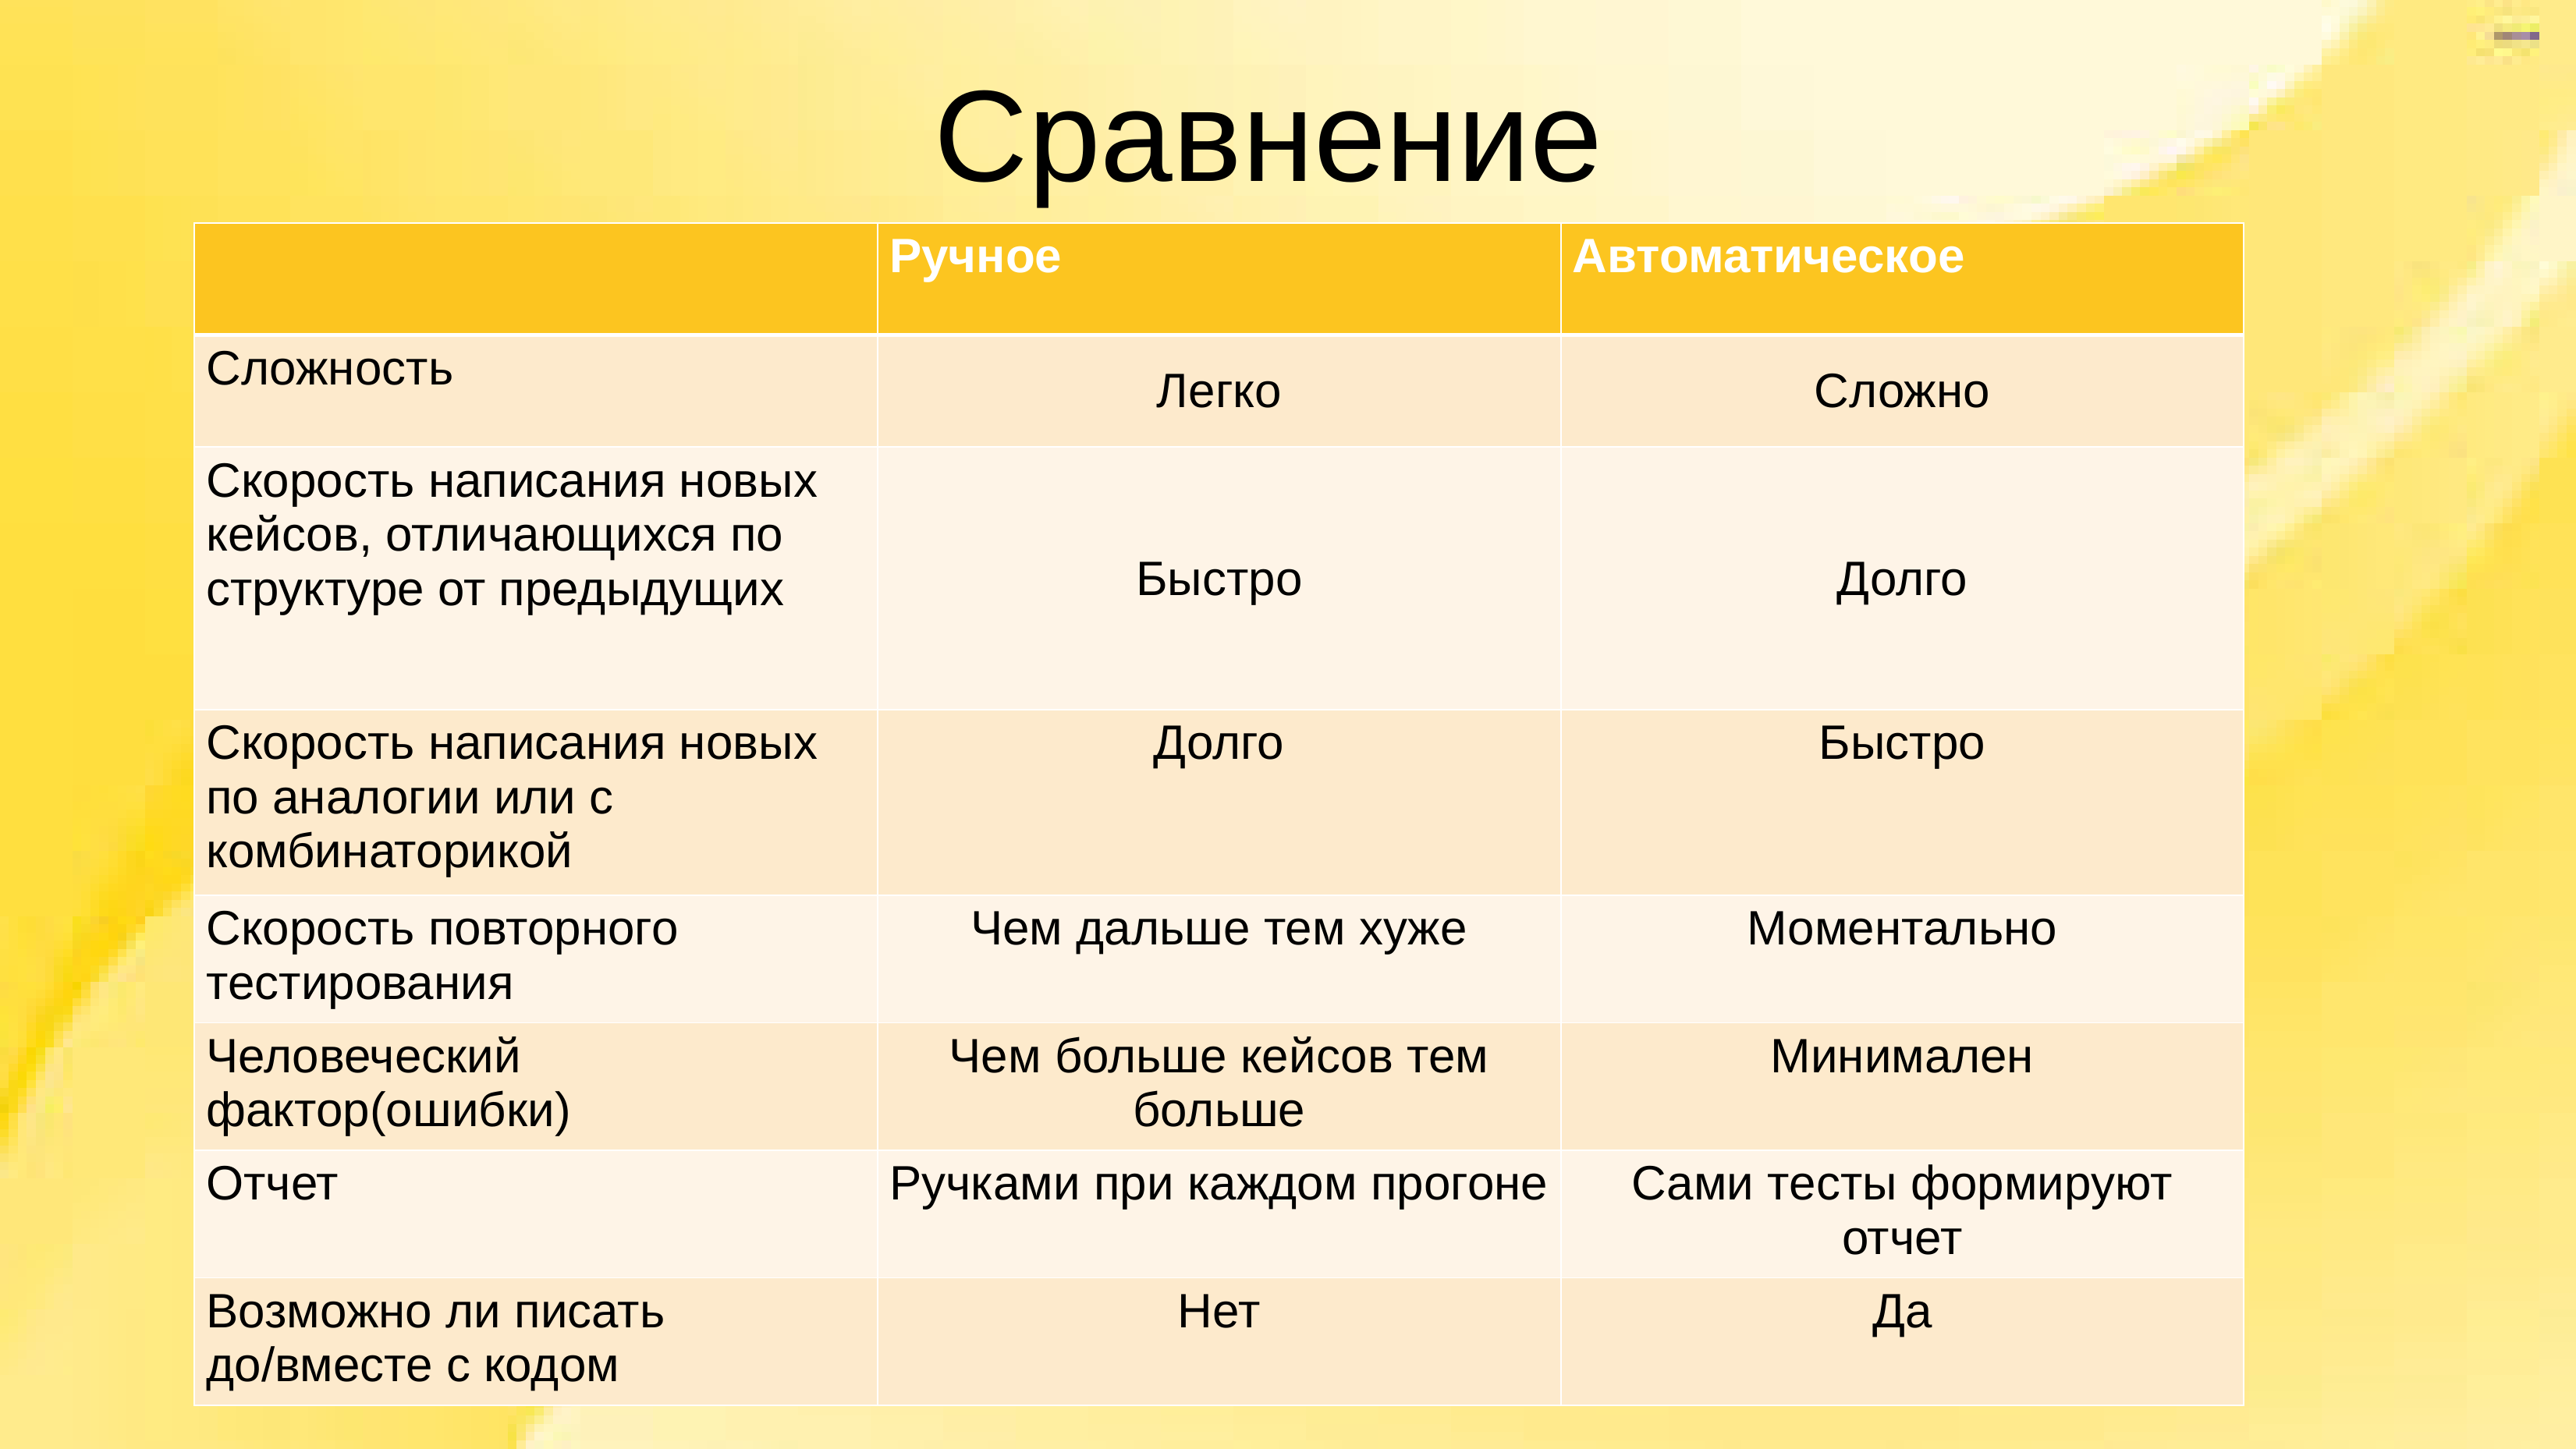

Сравнение
|  | Ручное | Автоматическое |
| --- | --- | --- |
| Сложность | Легко | Сложно |
| Скорость написания новых кейсов, отличающихся по структуре от предыдущих | Быстро | Долго |
| Скорость написания новых по аналогии или с комбинаторикой | Долго | Быстро |
| Скорость повторного тестирования | Чем дальше тем хуже | Моментально |
| Человеческий фактор(ошибки) | Чем больше кейсов тем больше | Минимален |
| Отчет | Ручками при каждом прогоне | Сами тесты формируют отчет |
| Возможно ли писать до/вместе с кодом | Нет | Да |